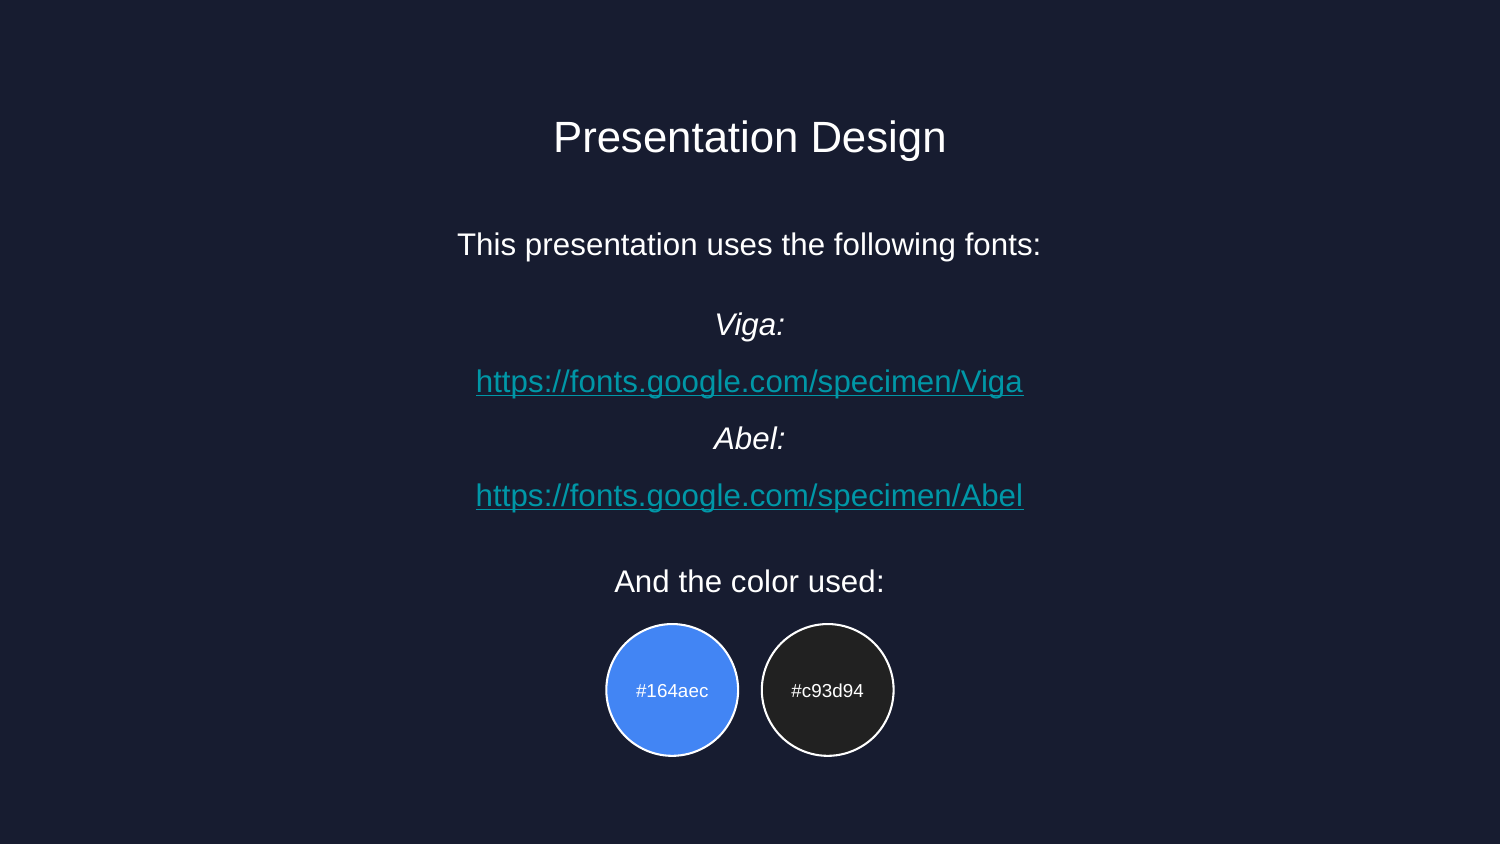

Presentation Design
This presentation uses the following fonts:
Viga:
https://fonts.google.com/specimen/Viga
Abel:
https://fonts.google.com/specimen/Abel
And the color used:

#164aec
#c93d94